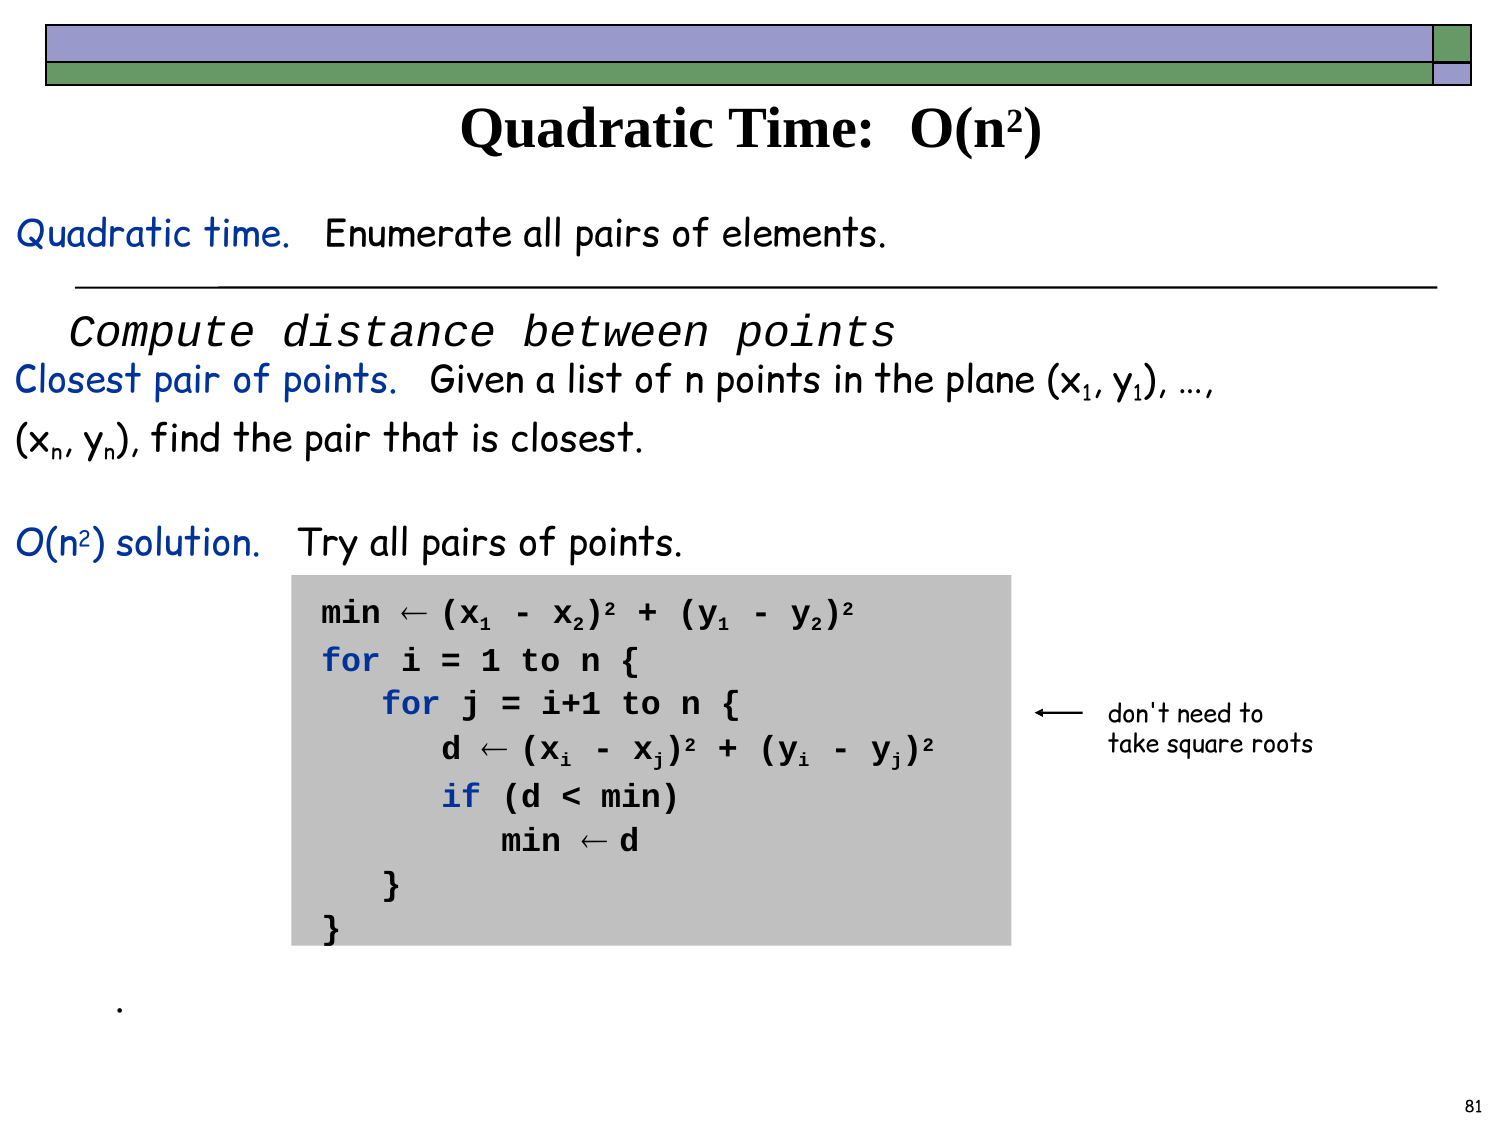

Quadratic Time:	O(n2)

Quadratic time.	Enumerate all pairs of elements.

  Compute distance between points
Closest pair of points.	Given a list of n points in the plane (x1, y1), …,
(xn, yn), find the pair that is closest.

O(n2) solution.	Try all pairs of points.
min ← (x1 - x2)2 + (y1 - y2)2  for i = 1 to n {
for j = i+1 to n {
d ← (xi - xj)2 + (yi - yj)2  if (d < min)
min ← d
}
}
don't need to  take square roots

.
81